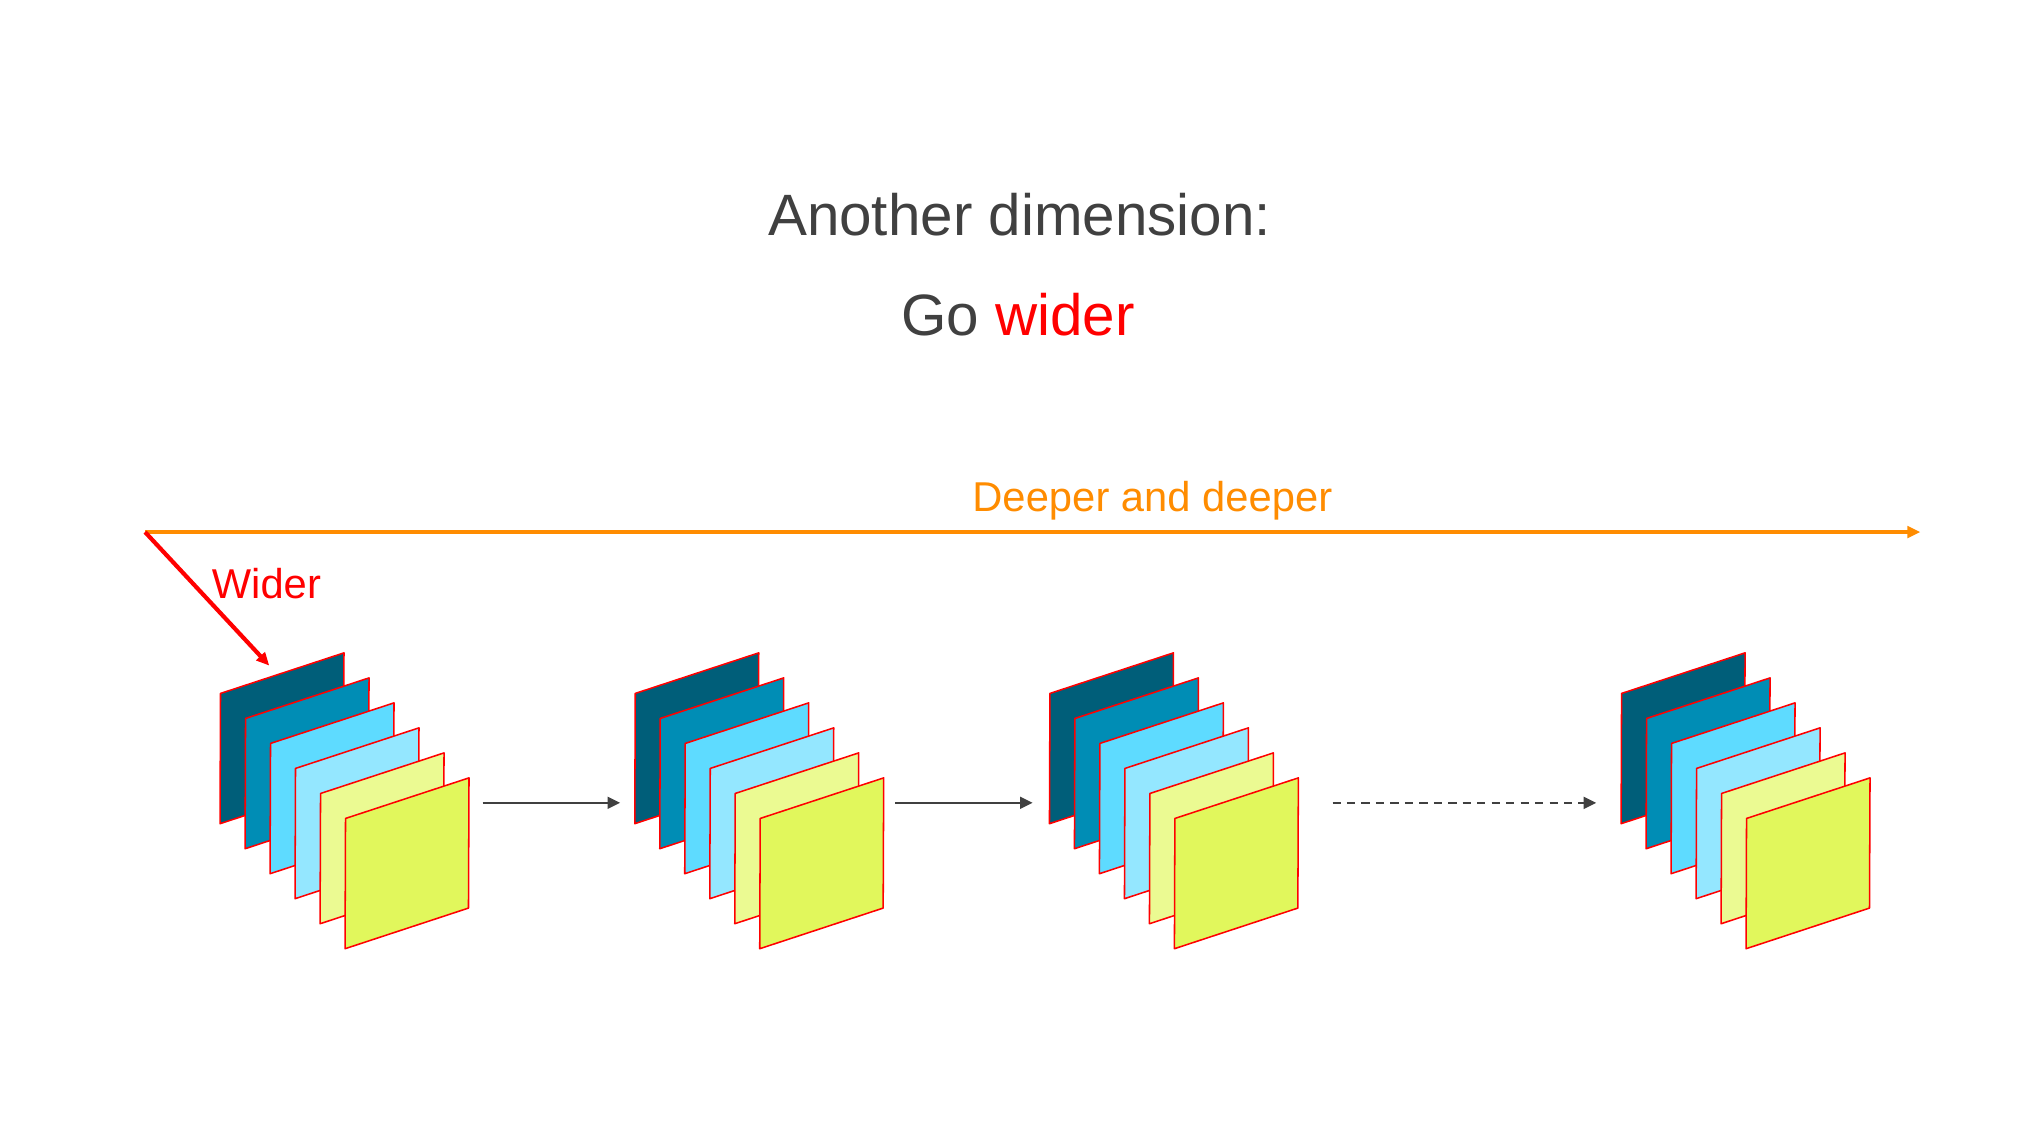

Another dimension:
Go wider
Deeper and deeper
Wider